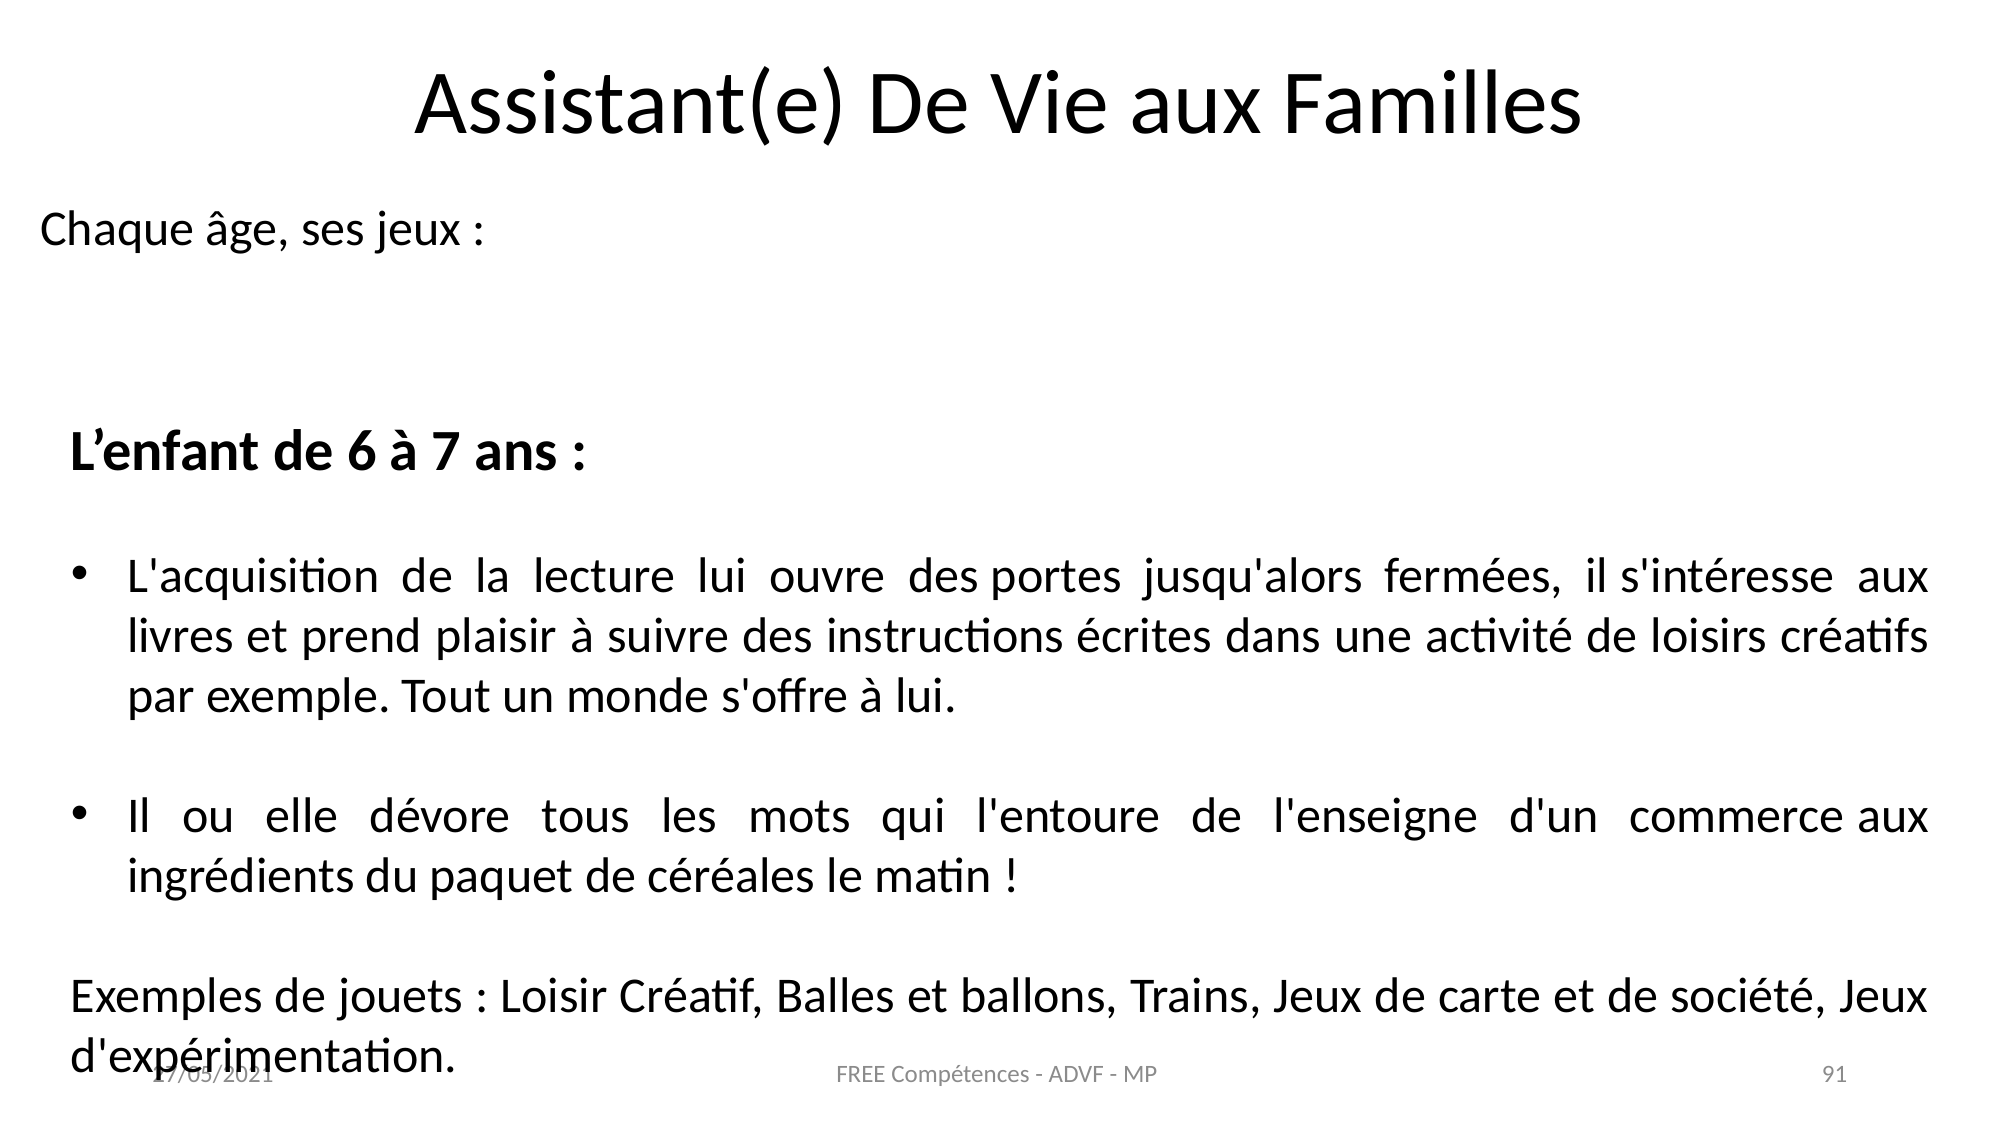

Assistant(e) De Vie aux Familles
Chaque âge, ses jeux :
L’enfant de 6 à 7 ans :

L'acquisition de la lecture lui ouvre des portes jusqu'alors fermées, il s'intéresse aux livres et prend plaisir à suivre des instructions écrites dans une activité de loisirs créatifs par exemple. Tout un monde s'offre à lui.

Il ou elle dévore tous les mots qui l'entoure de l'enseigne d'un commerce aux ingrédients du paquet de céréales le matin !

Exemples de jouets : Loisir Créatif, Balles et ballons, Trains, Jeux de carte et de société, Jeux d'expérimentation.
FREE Compétences - ADVF - MP
27/05/2021
91